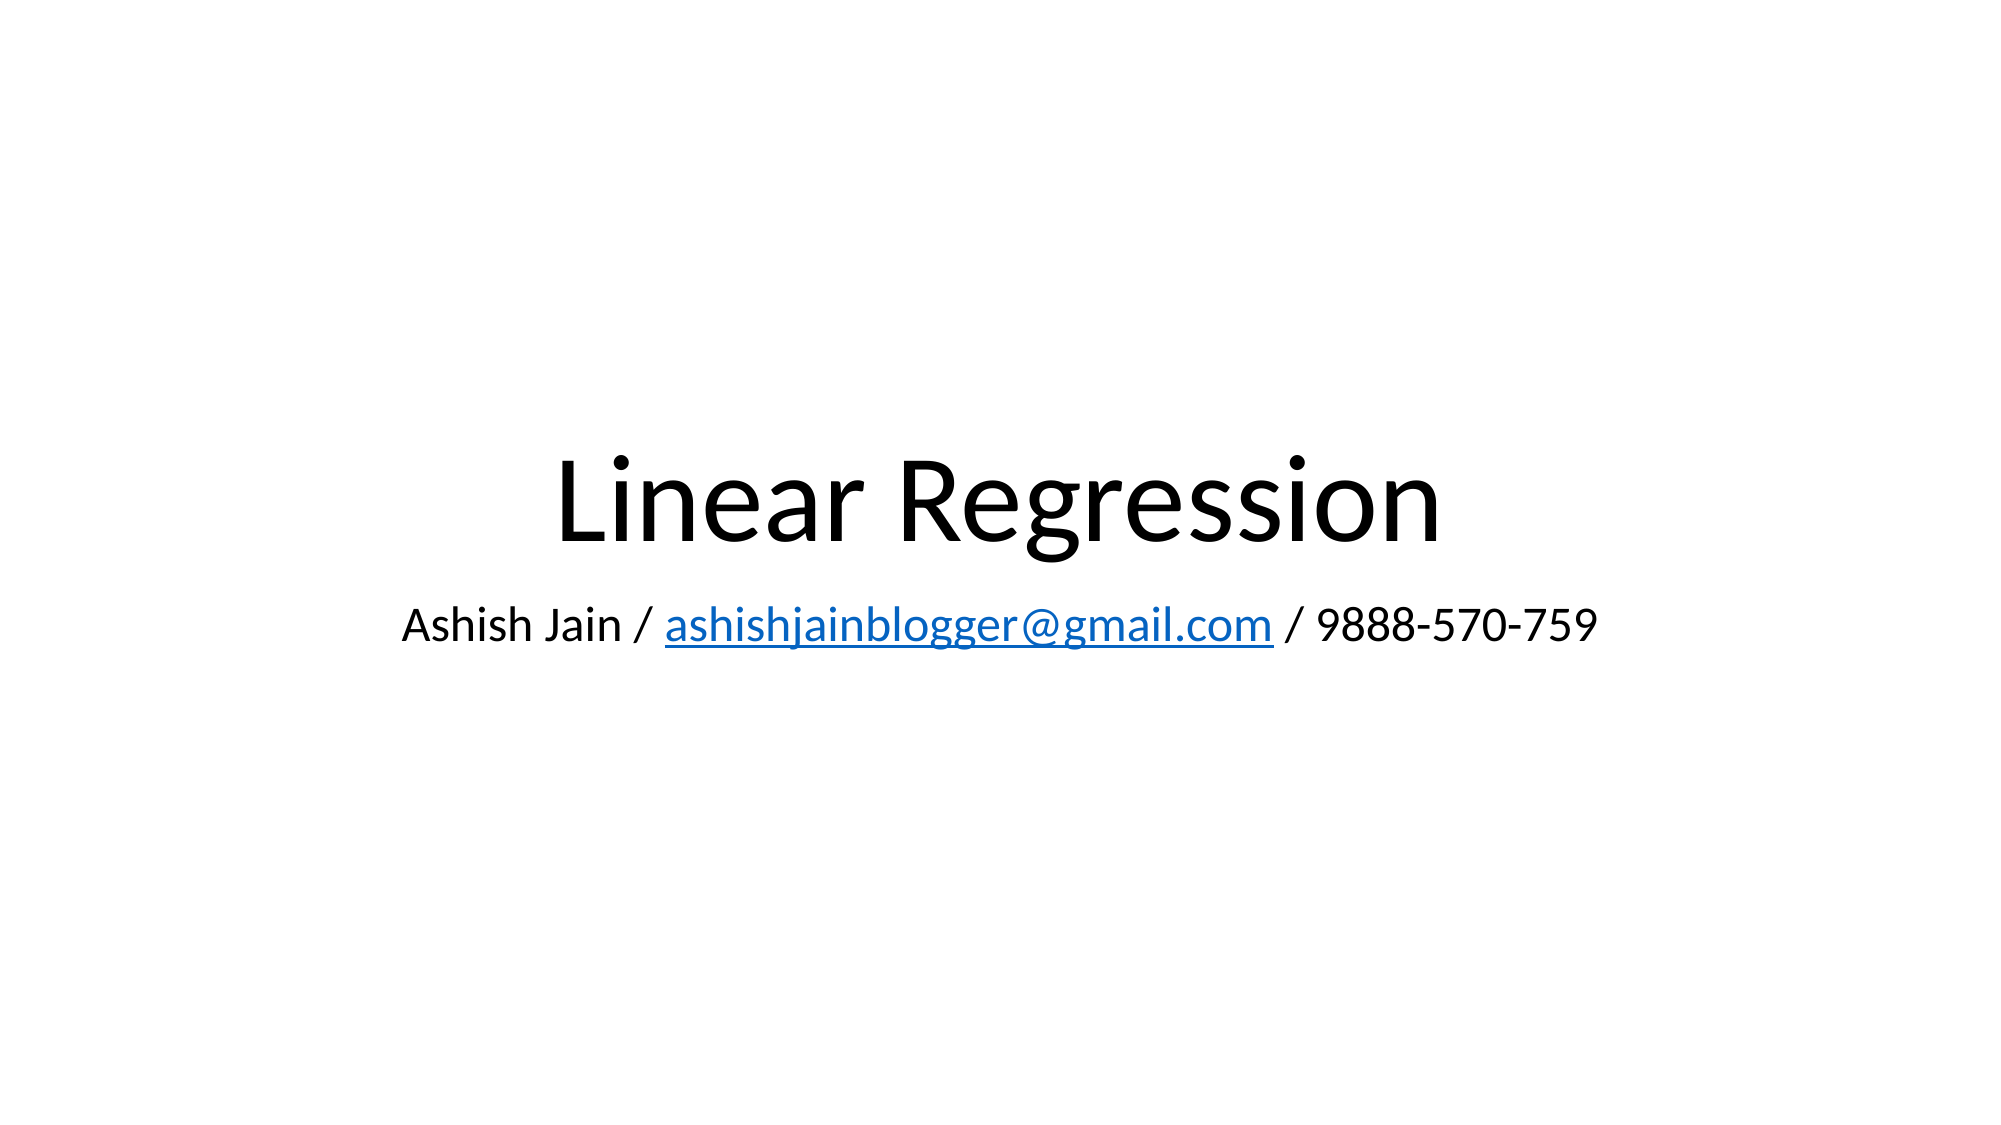

# Linear Regression
Ashish Jain / ashishjainblogger@gmail.com / 9888-570-759